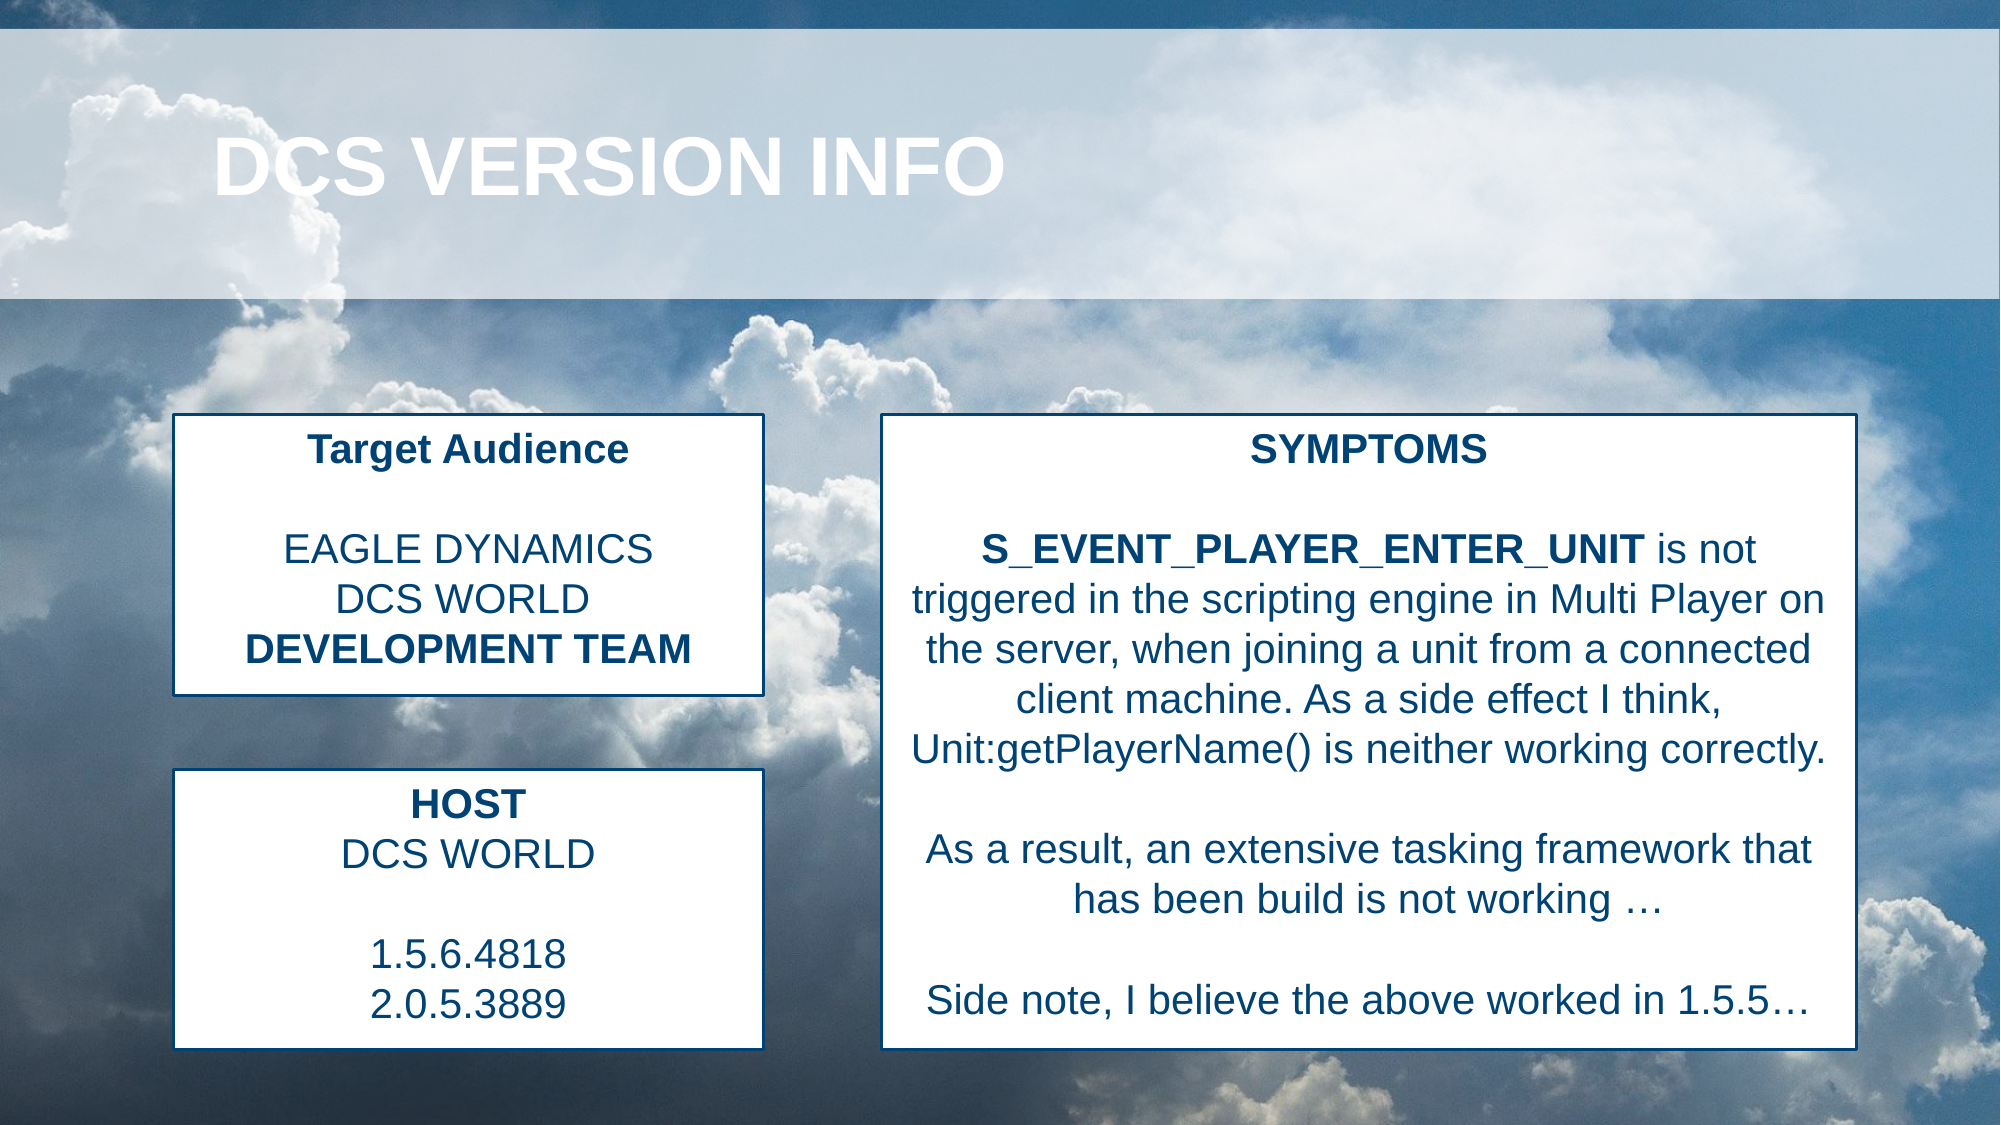

# DCS VERSION INFO
SYMPTOMS

S_EVENT_PLAYER_ENTER_UNIT is not triggered in the scripting engine in Multi Player on the server, when joining a unit from a connected client machine. As a side effect I think, Unit:getPlayerName() is neither working correctly.

As a result, an extensive tasking framework that has been build is not working …

Side note, I believe the above worked in 1.5.5…

Target Audience

EAGLE DYNAMICS
DCS WORLD
DEVELOPMENT TEAM
HOST
DCS WORLD

1.5.6.4818
2.0.5.3889